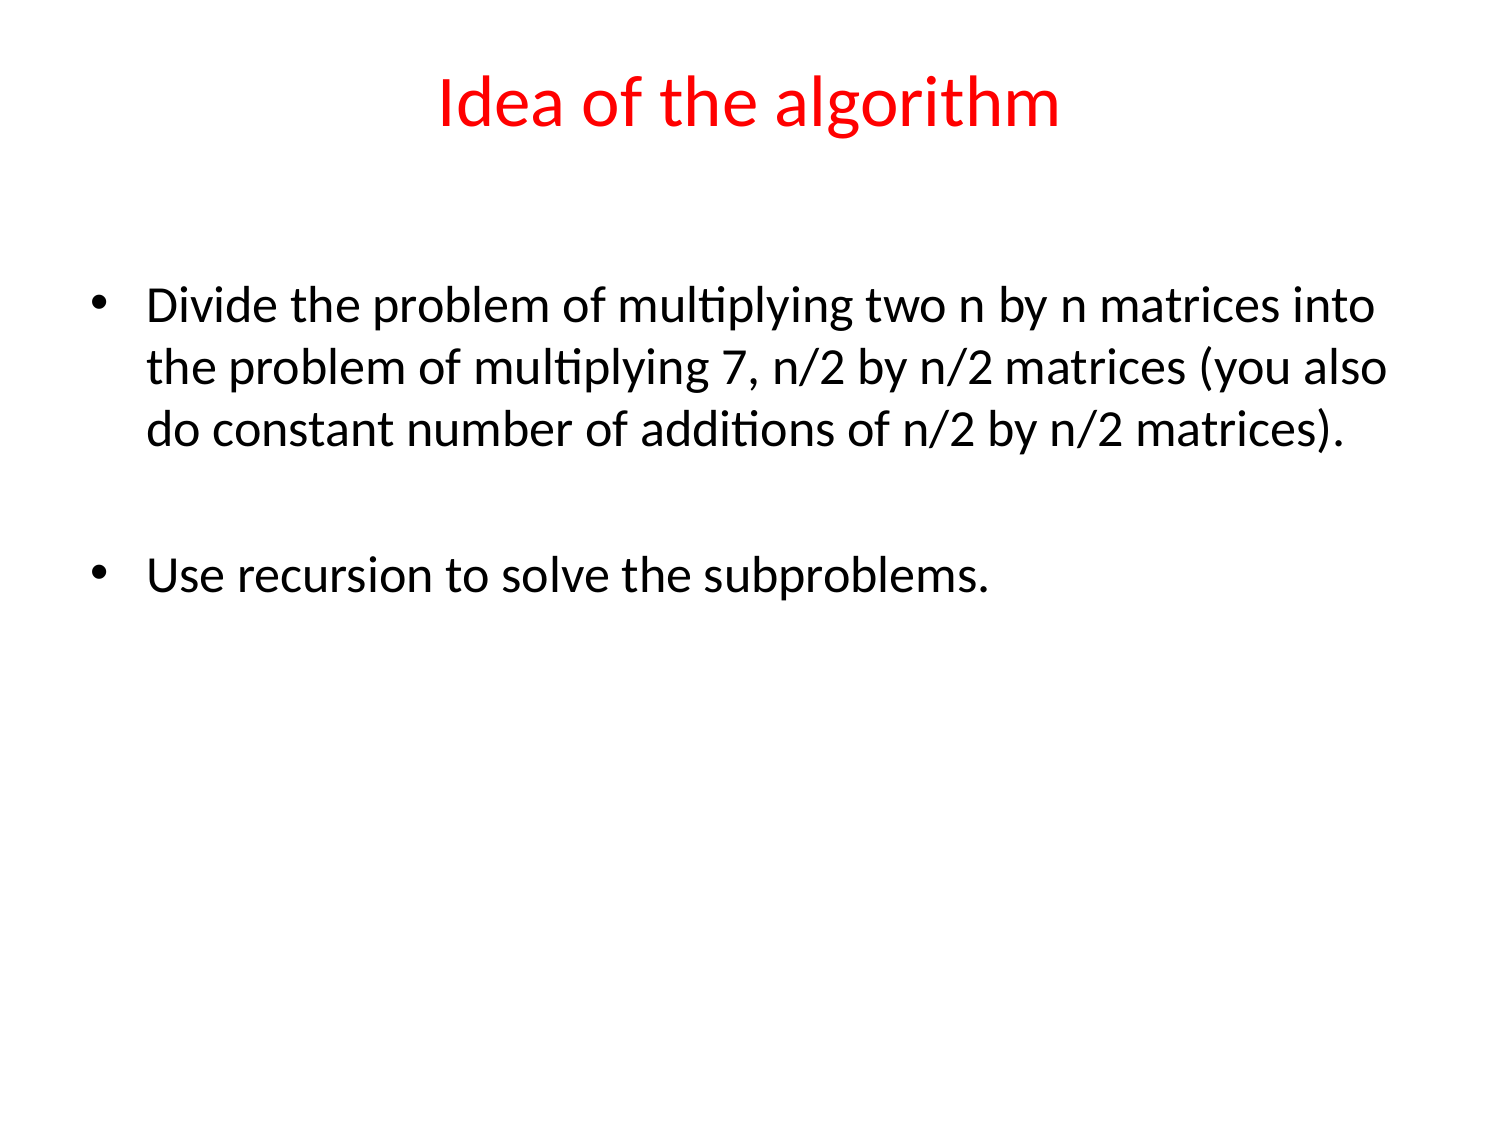

# Idea of the algorithm
Divide the problem of multiplying two n by n matrices into the problem of multiplying 7, n/2 by n/2 matrices (you also do constant number of additions of n/2 by n/2 matrices).

Use recursion to solve the subproblems.